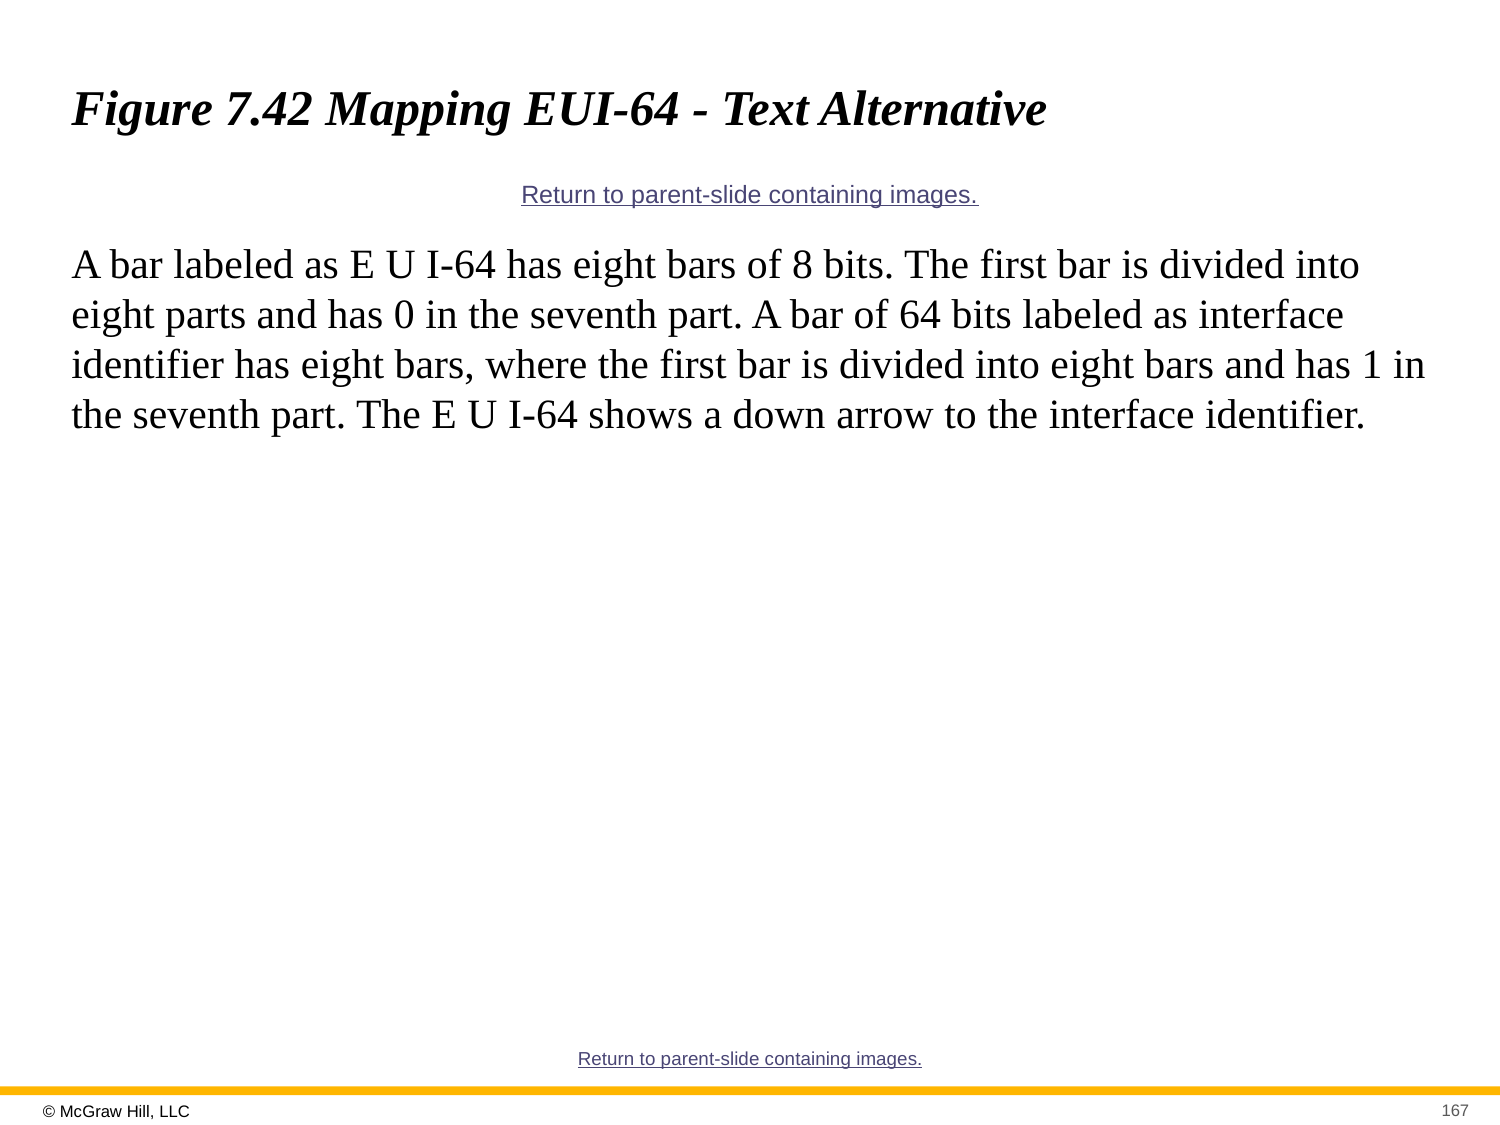

# Figure 7.42 Mapping EUI-64 - Text Alternative
Return to parent-slide containing images.
A bar labeled as E U I-64 has eight bars of 8 bits. The first bar is divided into eight parts and has 0 in the seventh part. A bar of 64 bits labeled as interface identifier has eight bars, where the first bar is divided into eight bars and has 1 in the seventh part. The E U I-64 shows a down arrow to the interface identifier.
Return to parent-slide containing images.
167